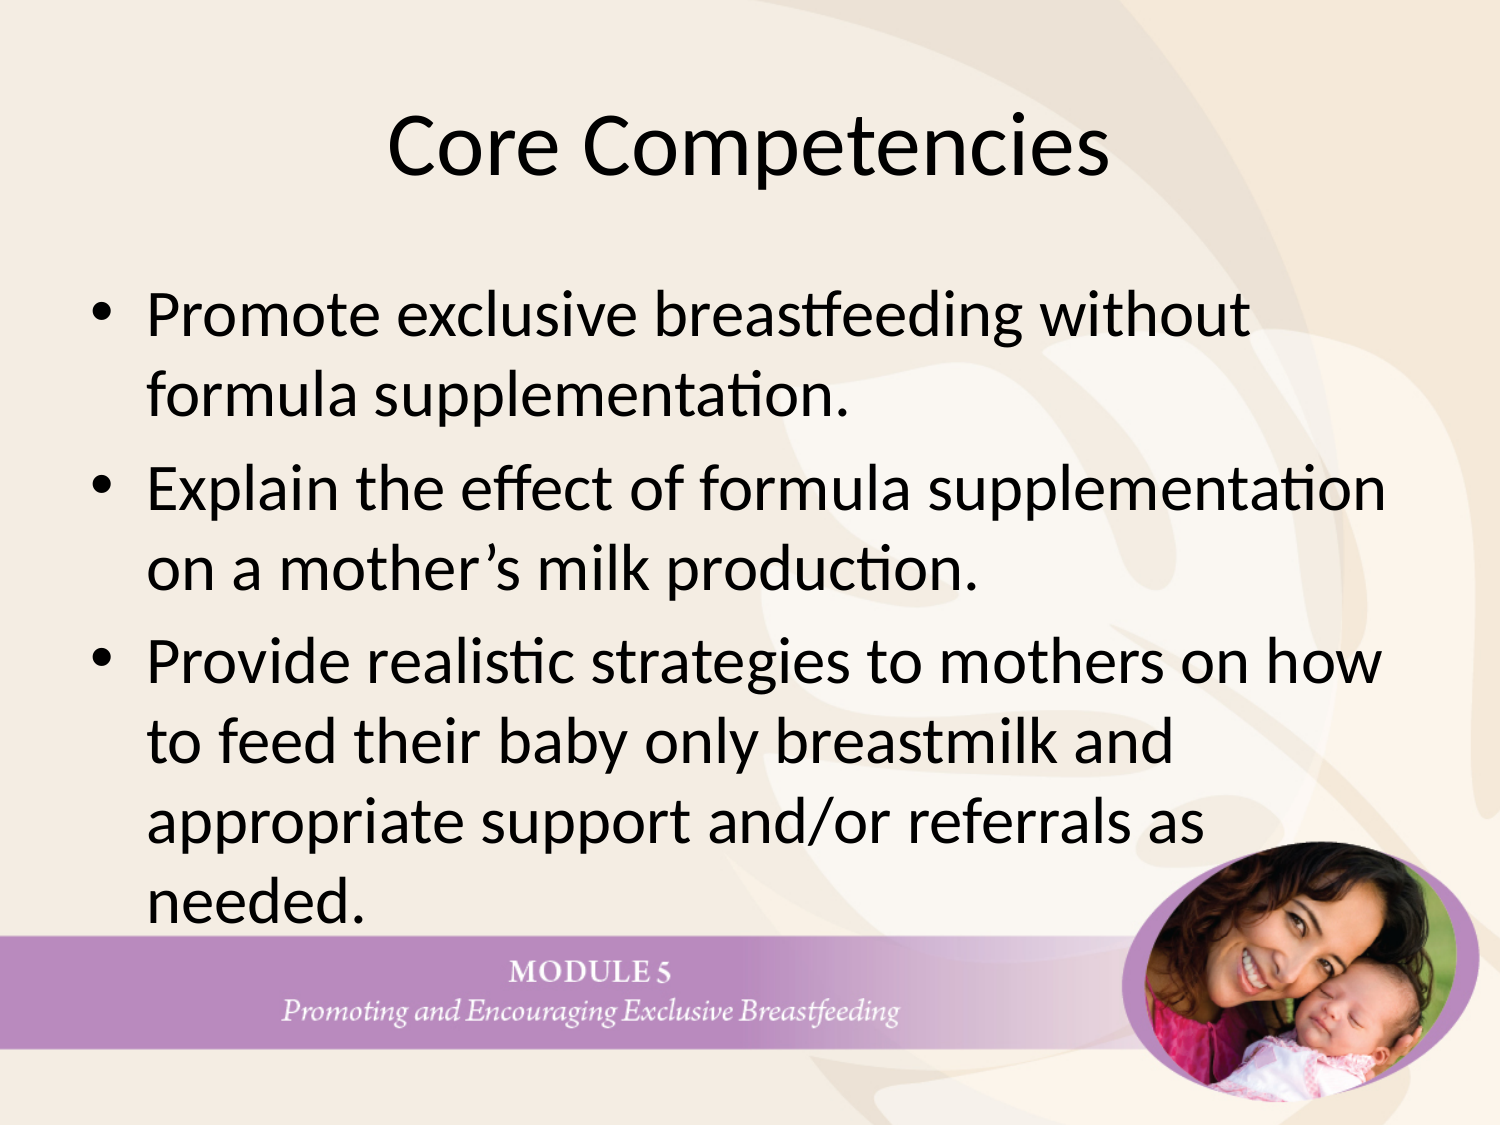

# Core Competencies
Promote exclusive breastfeeding without formula supplementation.
Explain the effect of formula supplementation on a mother’s milk production.
Provide realistic strategies to mothers on how to feed their baby only breastmilk and appropriate support and/or referrals as needed.